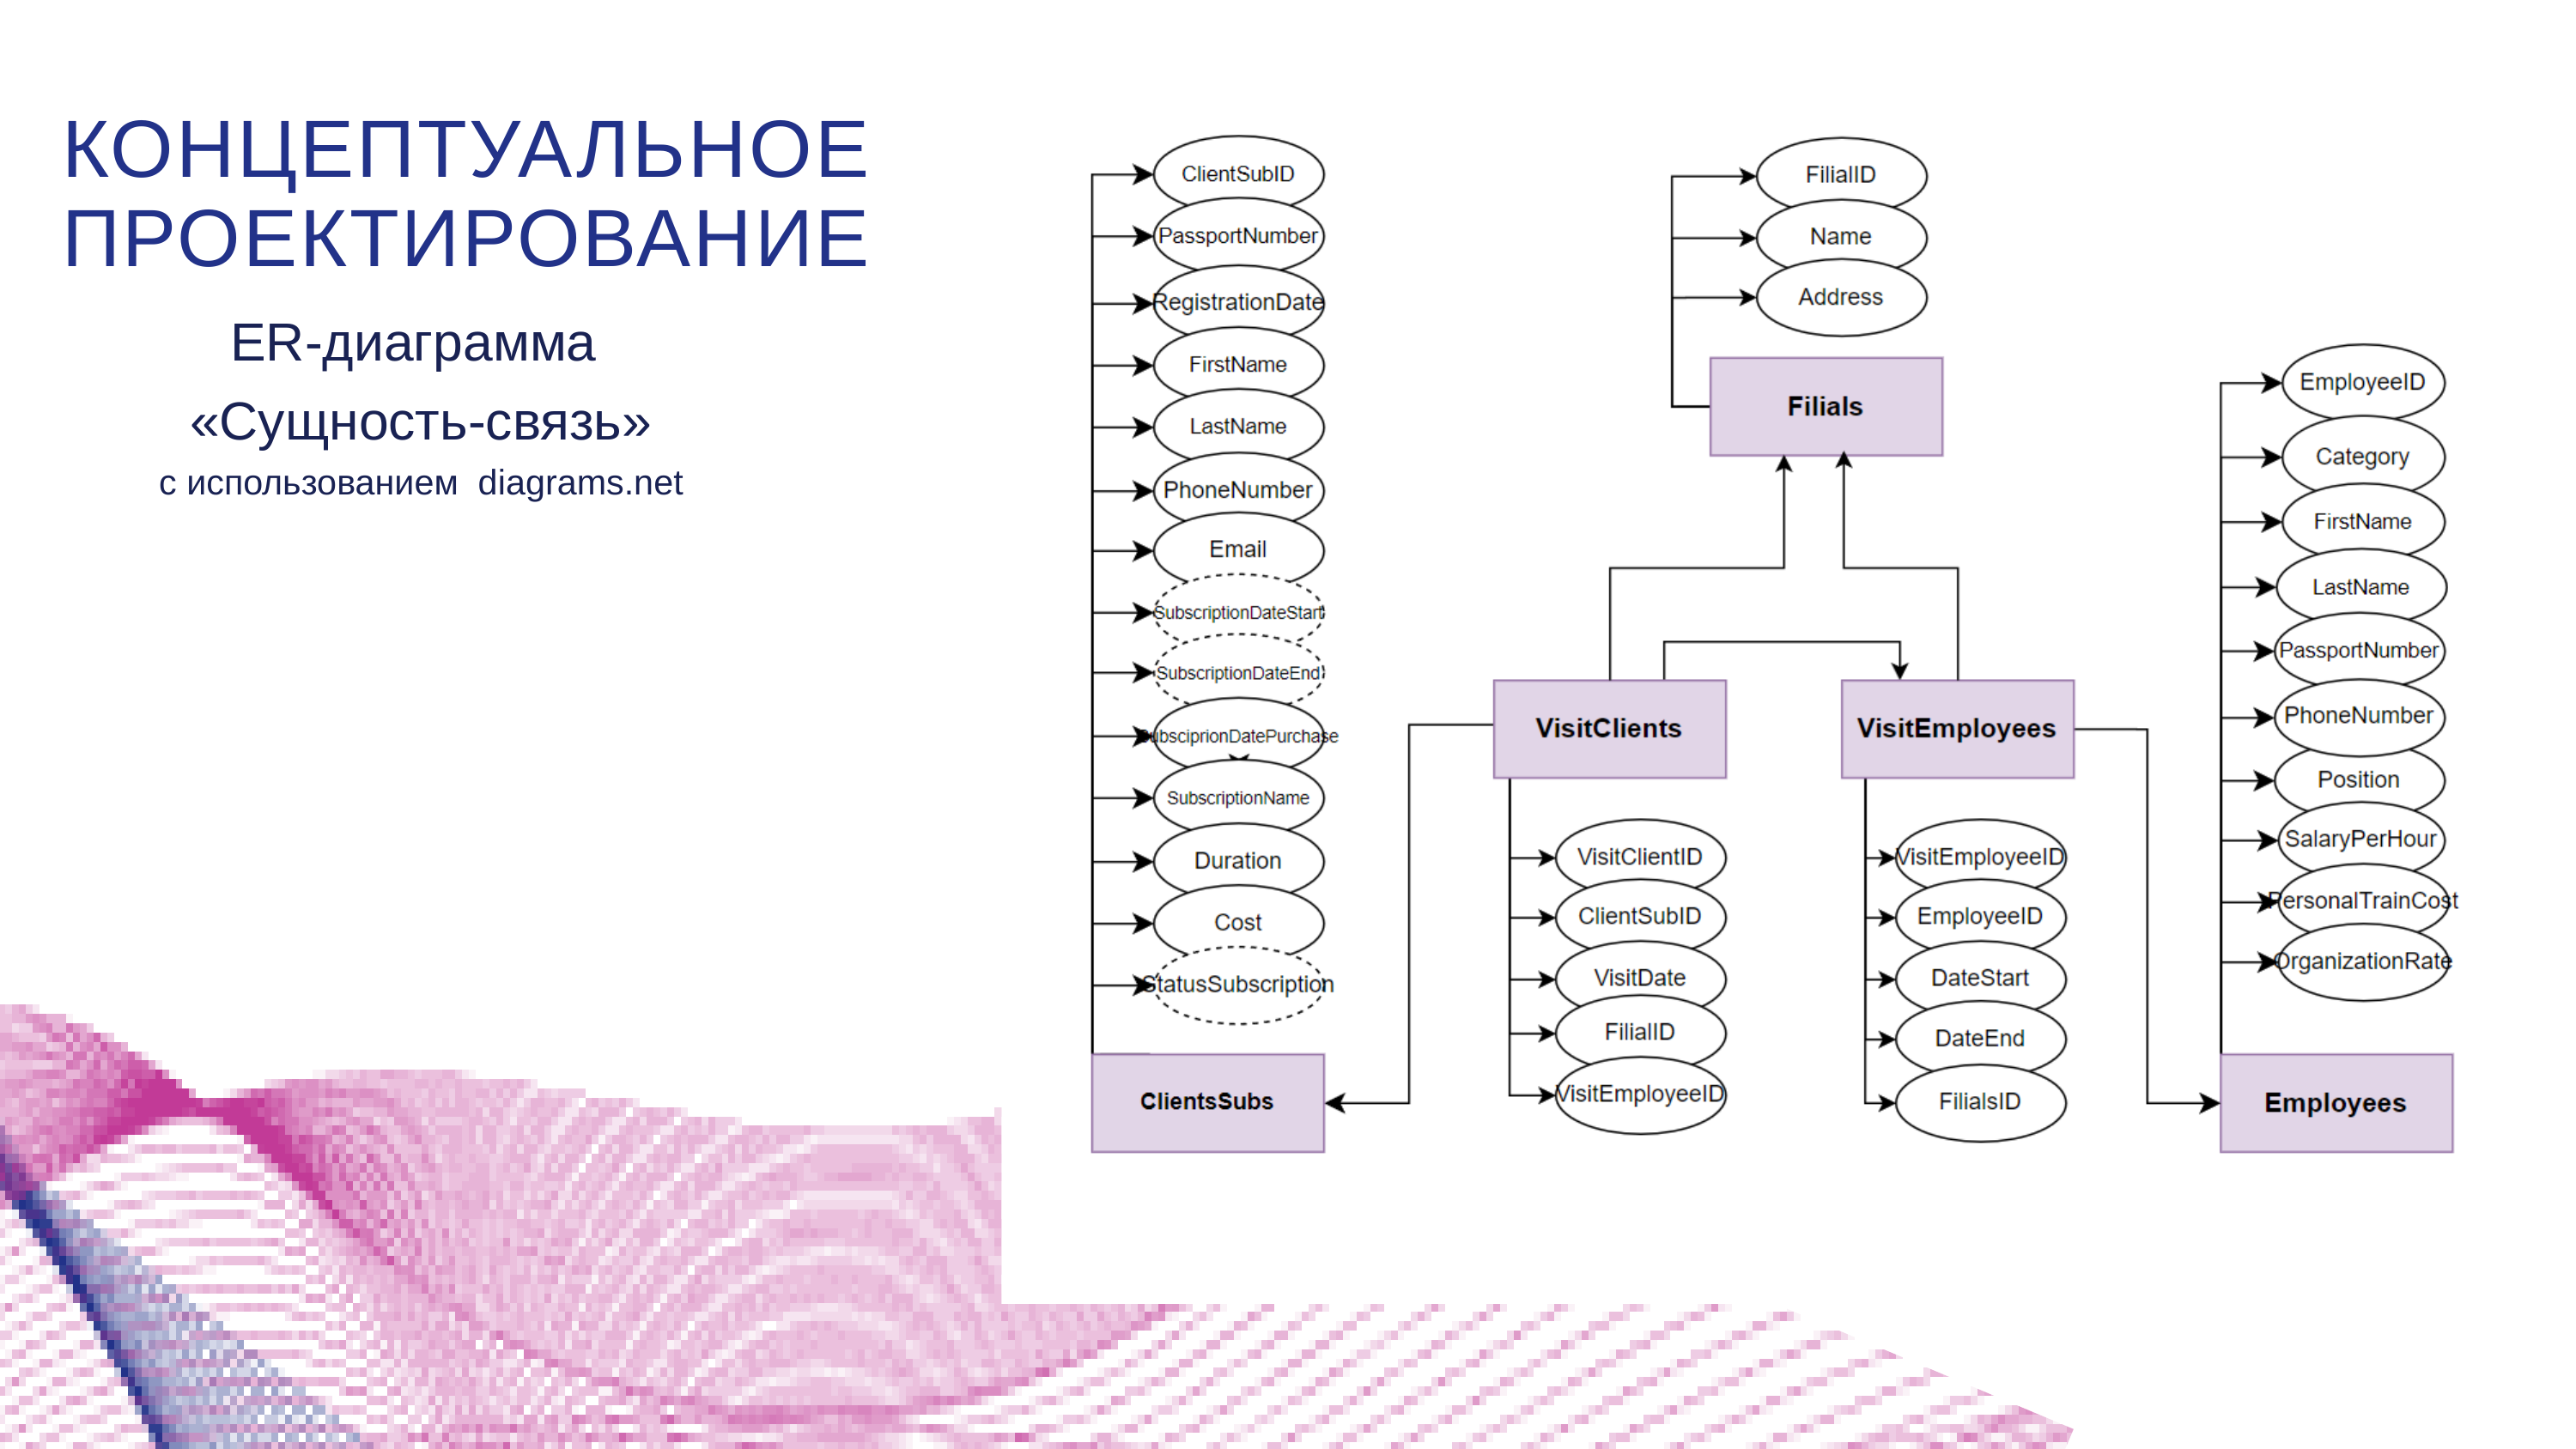

КОНЦЕПТУАЛЬНОЕ ПРОЕКТИРОВАНИЕ
ER-диаграмма
«Сущность-связь»
с использованием  diagrams.net